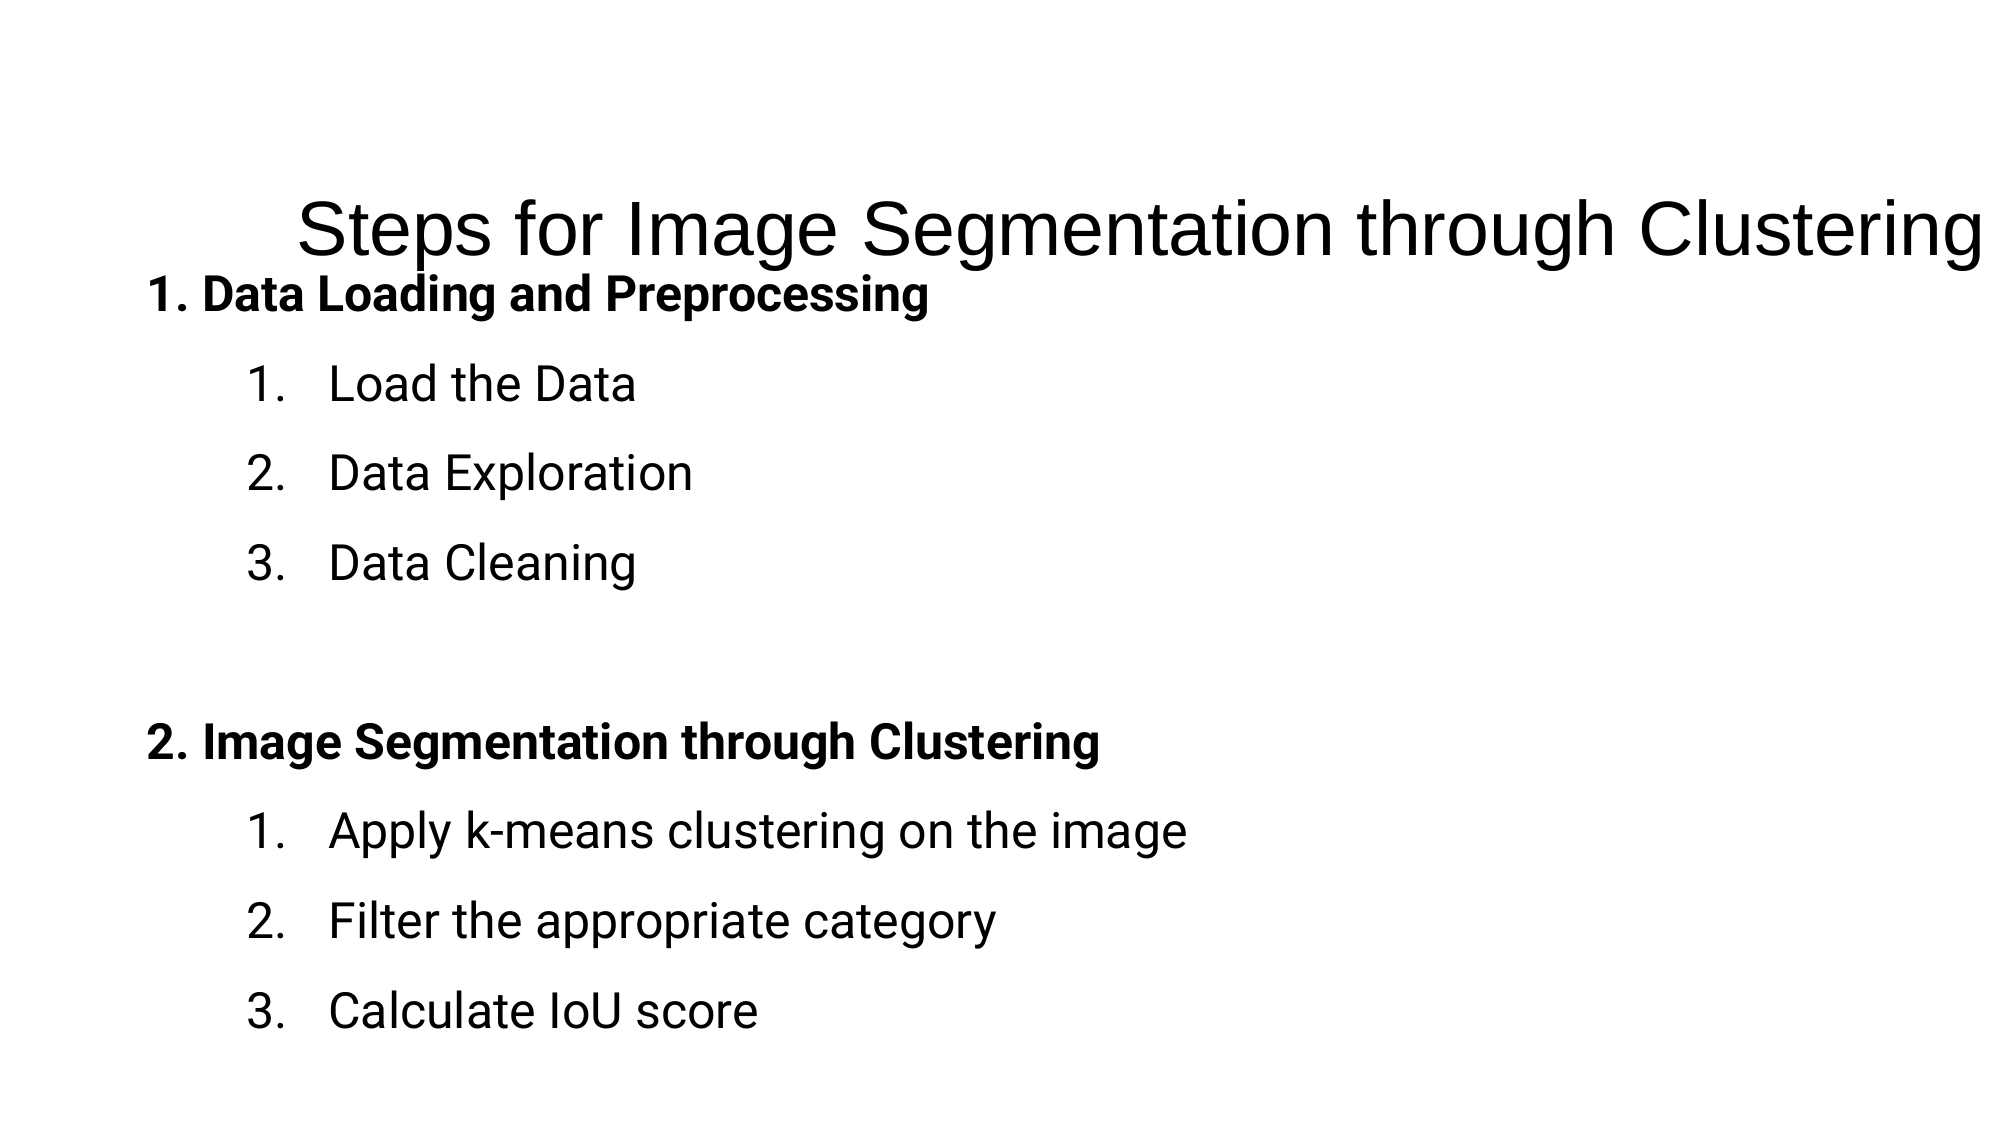

# Steps for Image Segmentation through Clustering
Data Loading and Preprocessing
Load the Data
Data Exploration
Data Cleaning

Image Segmentation through Clustering
Apply k-means clustering on the image
Filter the appropriate category
Calculate IoU score